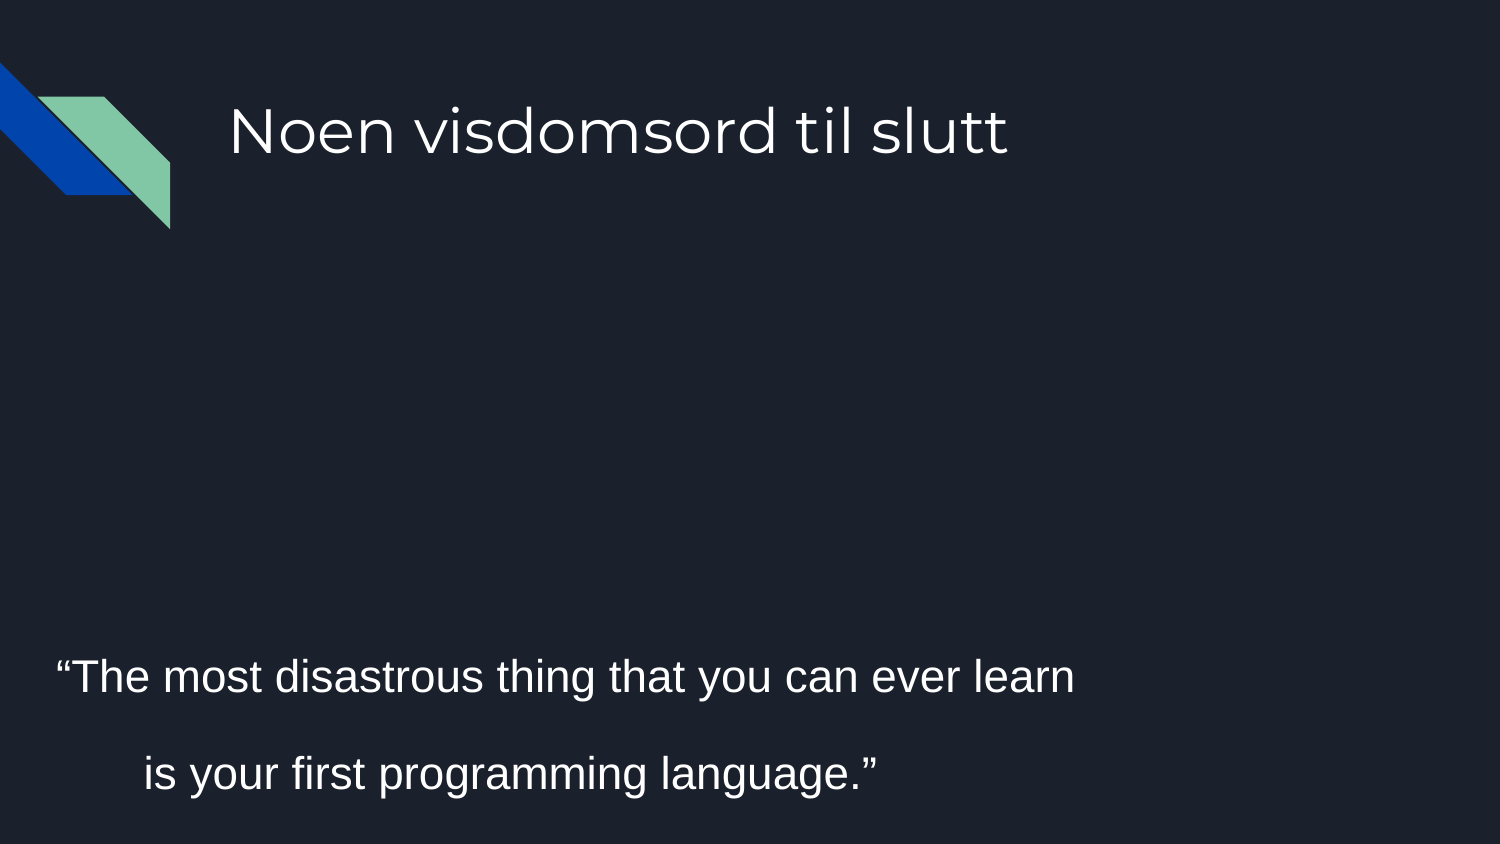

# Noen visdomsord til slutt
“The most disastrous thing that you can ever learn
 is your first programming language.”		  		            - Alan Kay